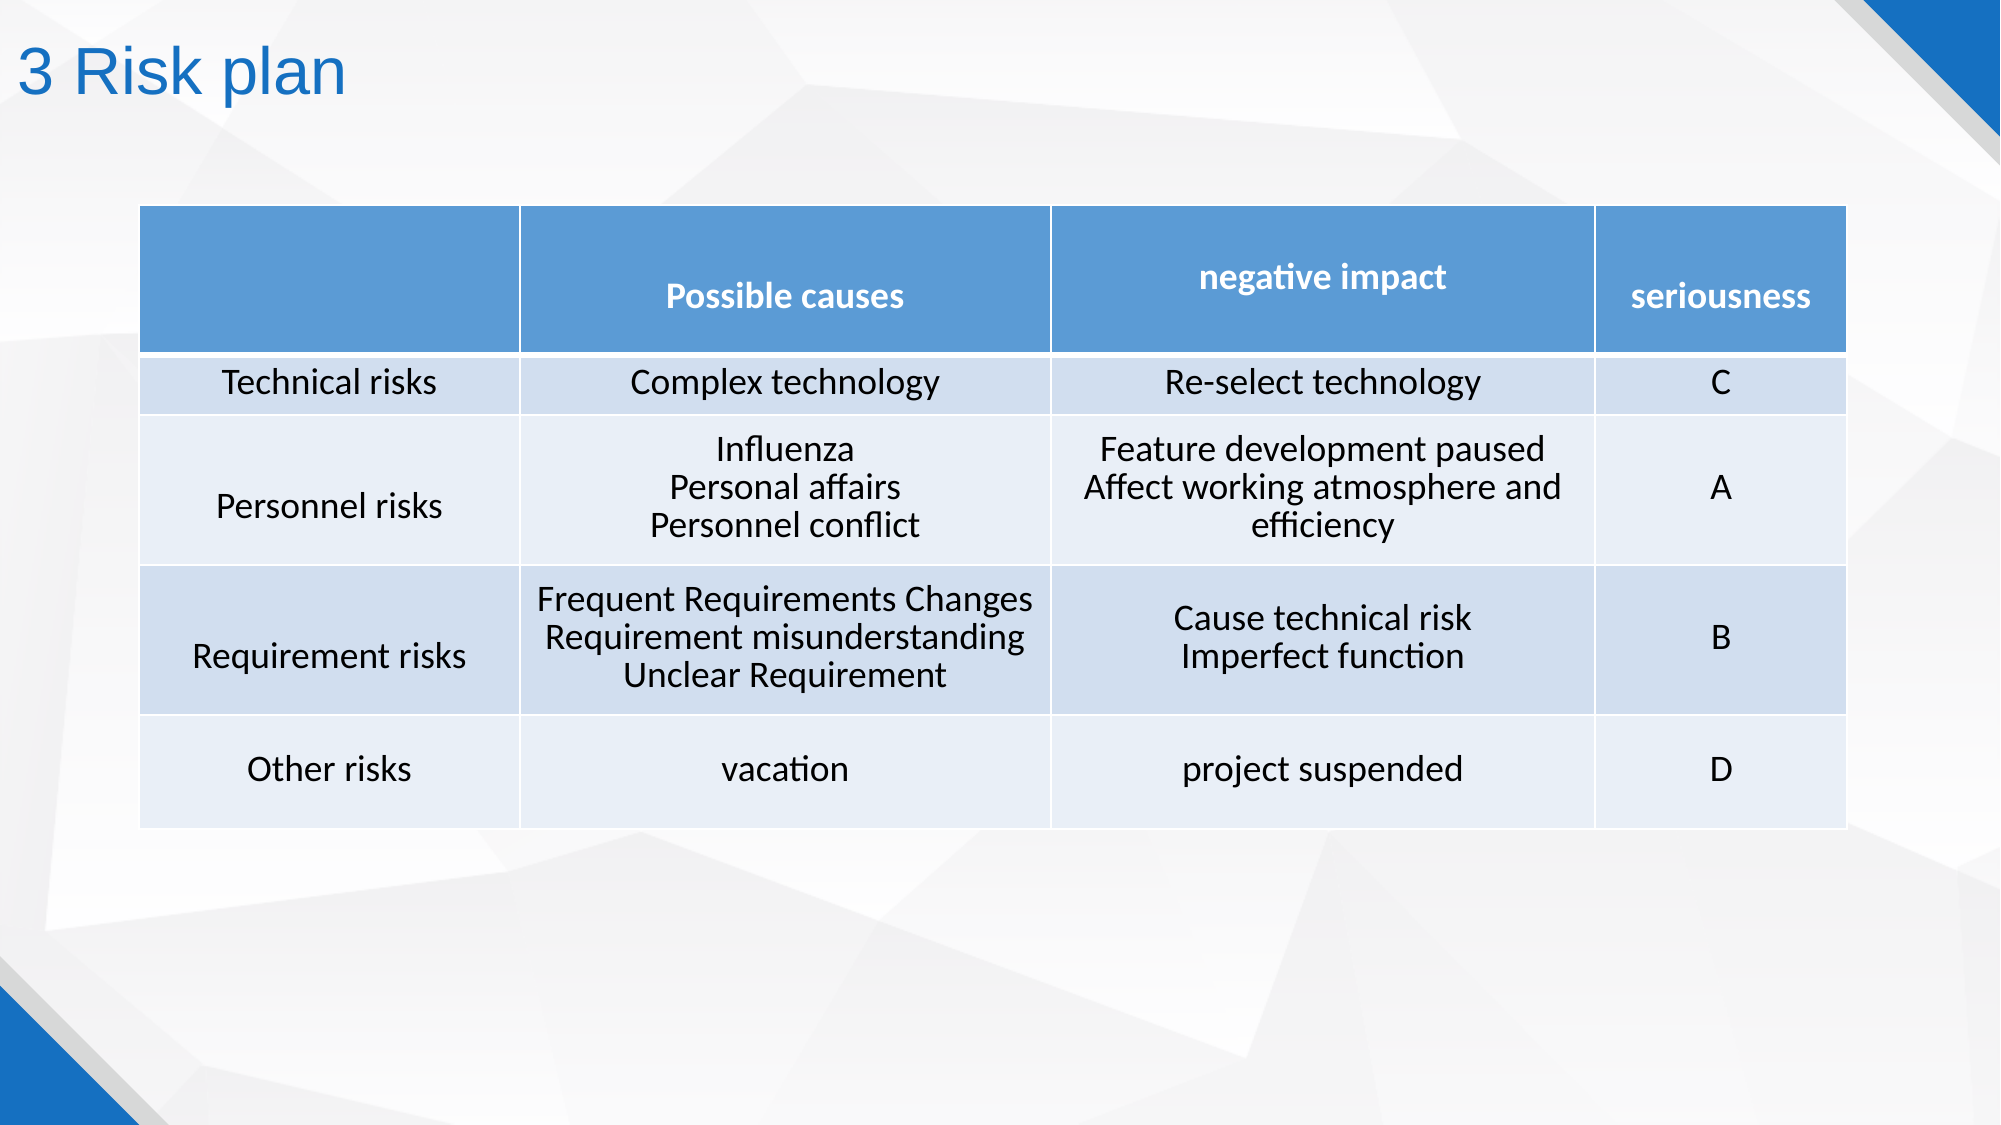

3 Risk plan
|  | Possible causes | negative impact | seriousness |
| --- | --- | --- | --- |
| Technical risks | Complex technology | Re-select technology | C |
| Personnel risks | Influenza Personal affairs Personnel conflict | Feature development paused Affect working atmosphere and efficiency | A |
| Requirement risks | Frequent Requirements Changes Requirement misunderstanding Unclear Requirement | Cause technical risk Imperfect function | B |
| Other risks | vacation | project suspended | D |